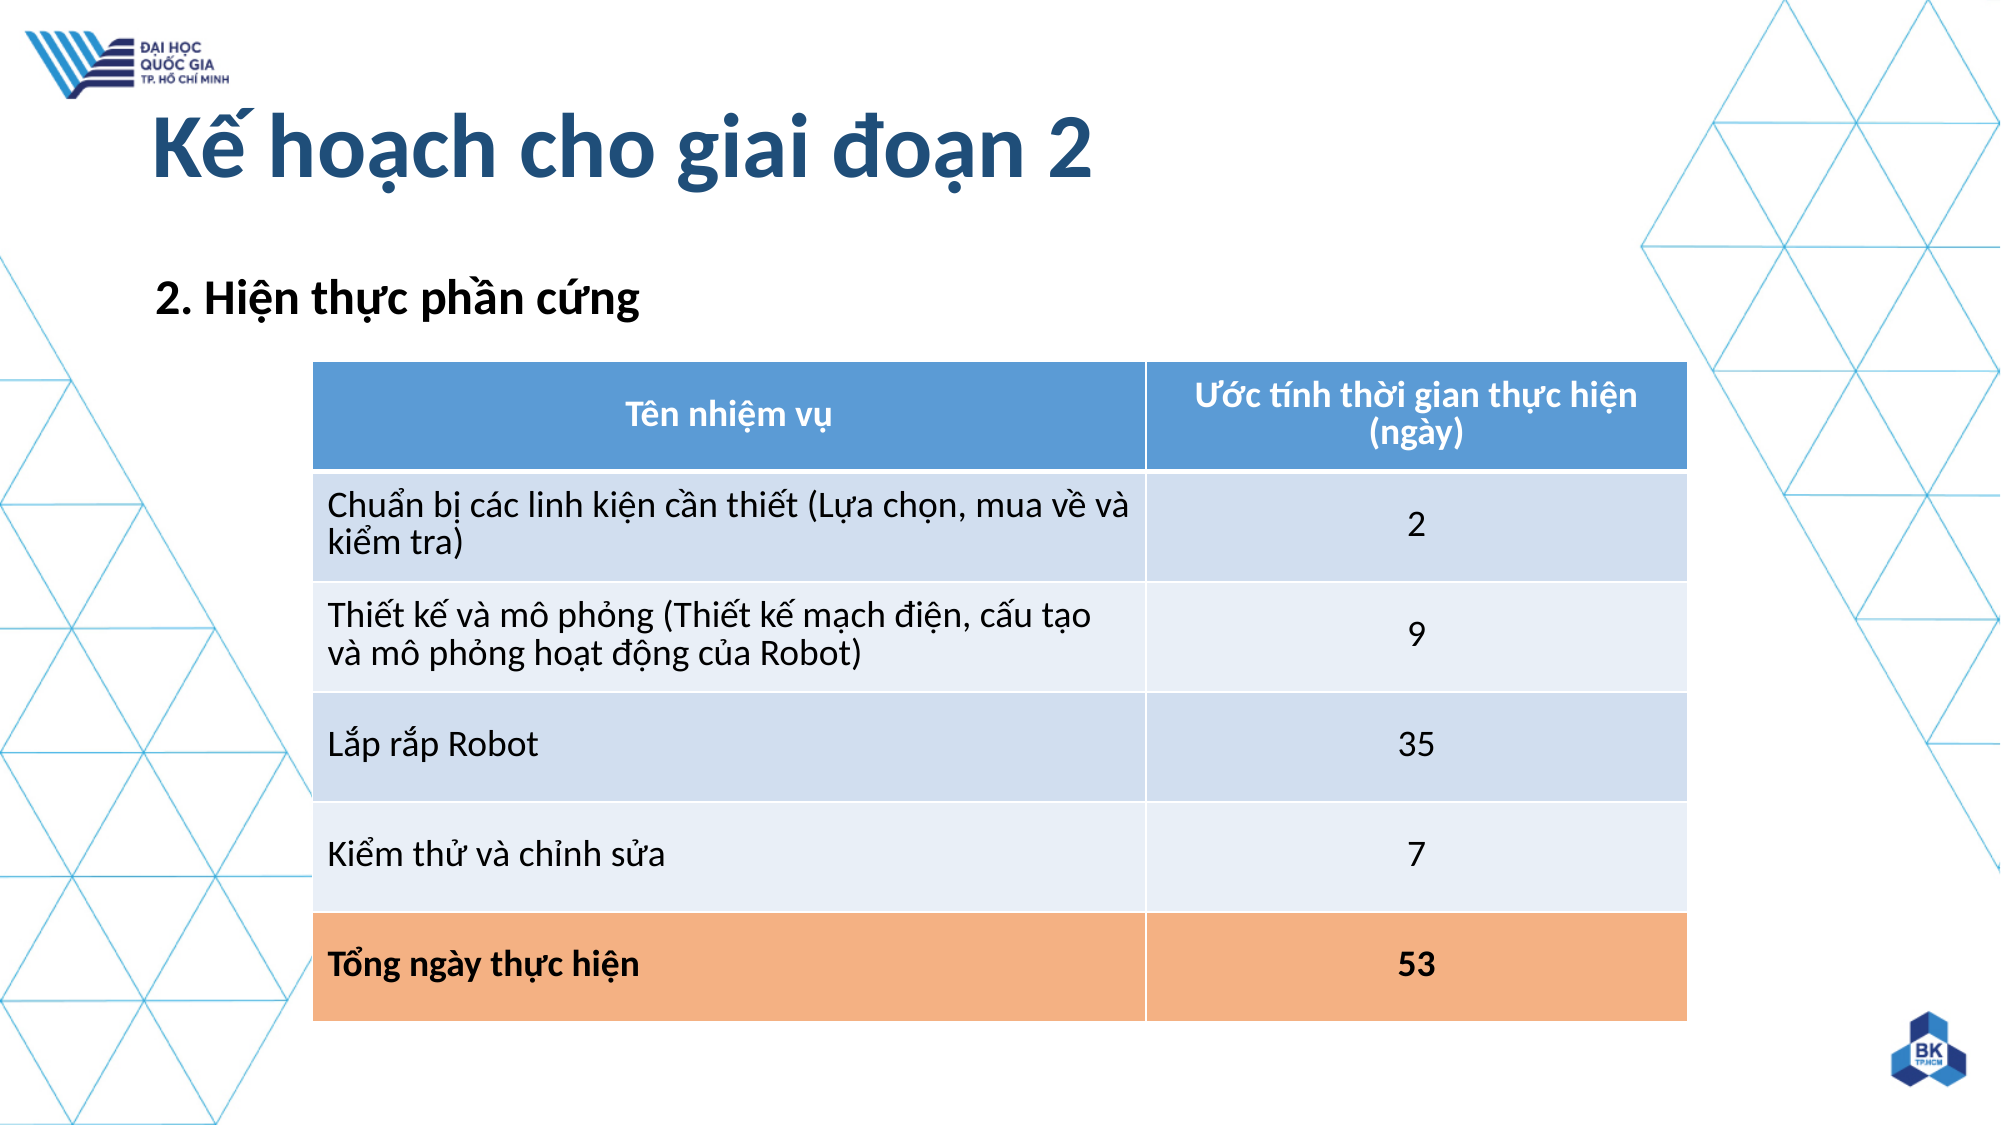

# Kế hoạch cho giai đoạn 2
2. Hiện thực phần cứng
| Tên nhiệm vụ | Ước tính thời gian thực hiện (ngày) |
| --- | --- |
| Chuẩn bị các linh kiện cần thiết (Lựa chọn, mua về và kiểm tra) | 2 |
| Thiết kế và mô phỏng (Thiết kế mạch điện, cấu tạo và mô phỏng hoạt động của Robot) | 9 |
| Lắp rắp Robot | 35 |
| Kiểm thử và chỉnh sửa | 7 |
| Tổng ngày thực hiện | 53 |